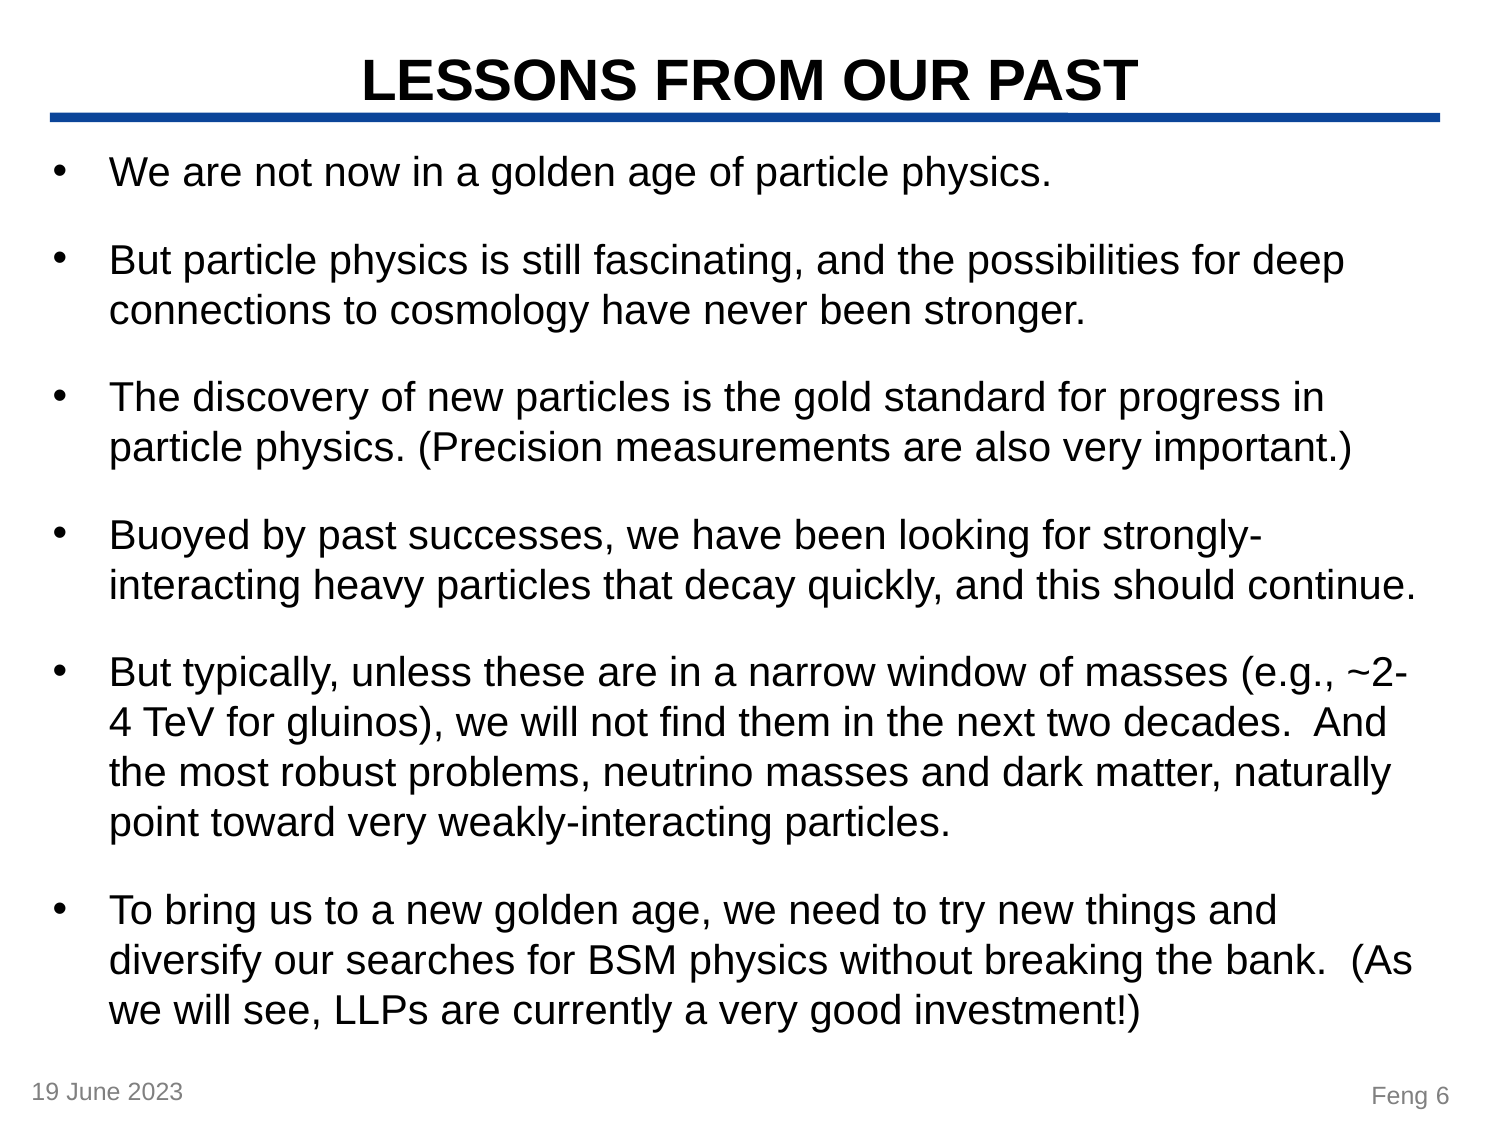

# LESSONS FROM OUR PAST
We are not now in a golden age of particle physics.

But particle physics is still fascinating, and the possibilities for deep connections to cosmology have never been stronger.

The discovery of new particles is the gold standard for progress in particle physics. (Precision measurements are also very important.)

Buoyed by past successes, we have been looking for strongly-interacting heavy particles that decay quickly, and this should continue.

But typically, unless these are in a narrow window of masses (e.g., ~2-4 TeV for gluinos), we will not find them in the next two decades.  And the most robust problems, neutrino masses and dark matter, naturally point toward very weakly-interacting particles.

To bring us to a new golden age, we need to try new things and diversify our searches for BSM physics without breaking the bank.  (As we will see, LLPs are currently a very good investment!)